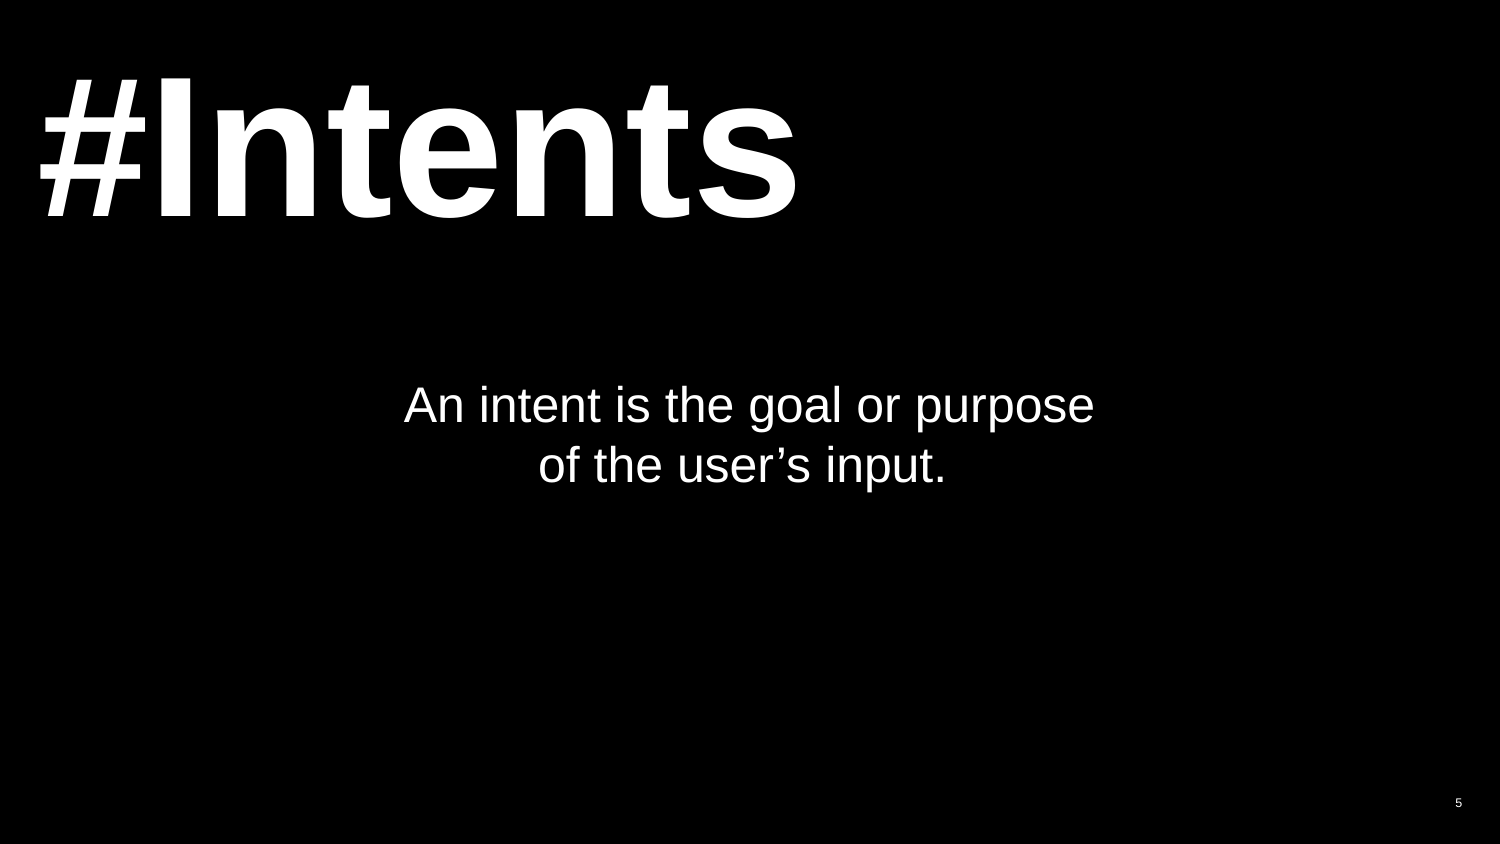

# #Intents
An intent is the goal or purpose of the user’s input.
5